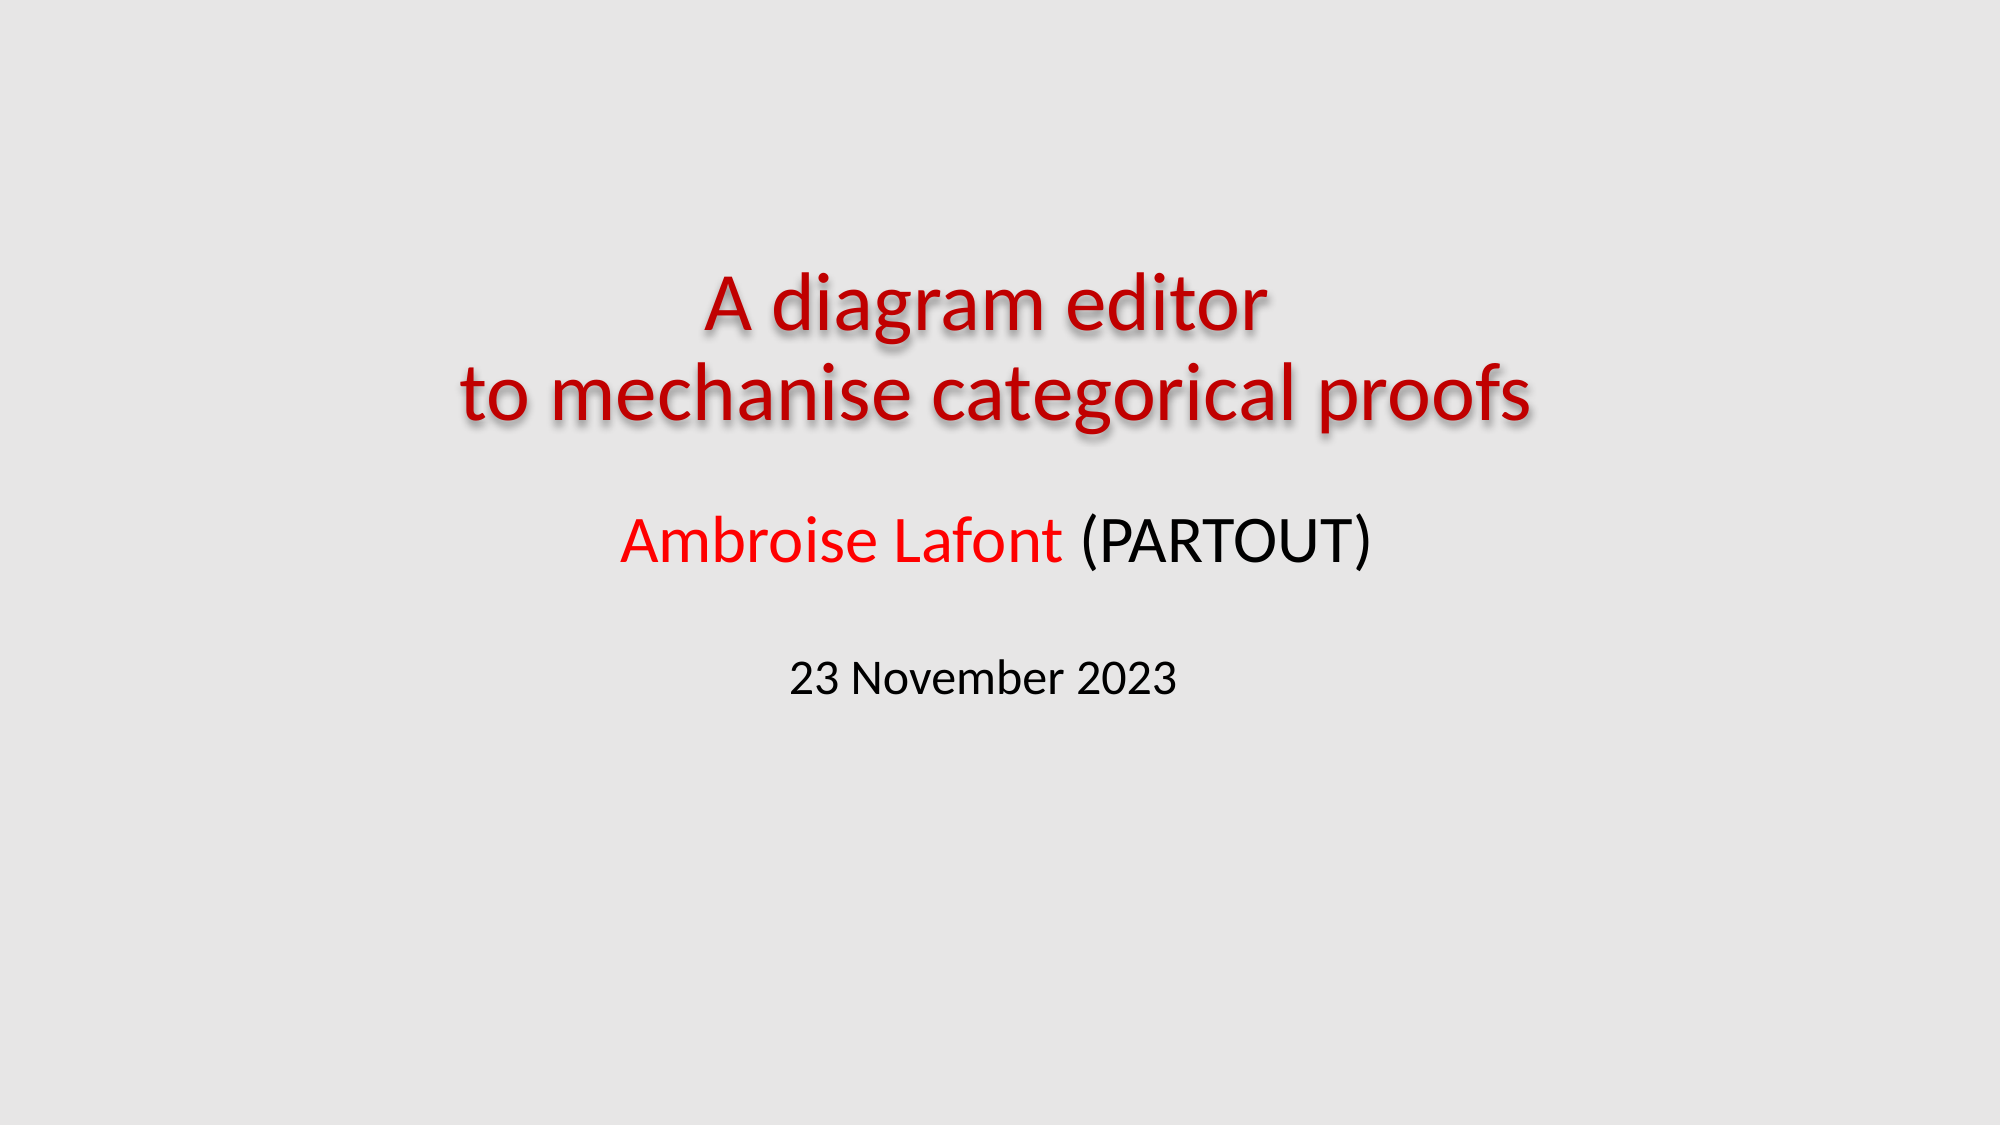

# A diagram editor to mechanise categorical proofs
Ambroise Lafont (PARTOUT)
23 November 2023